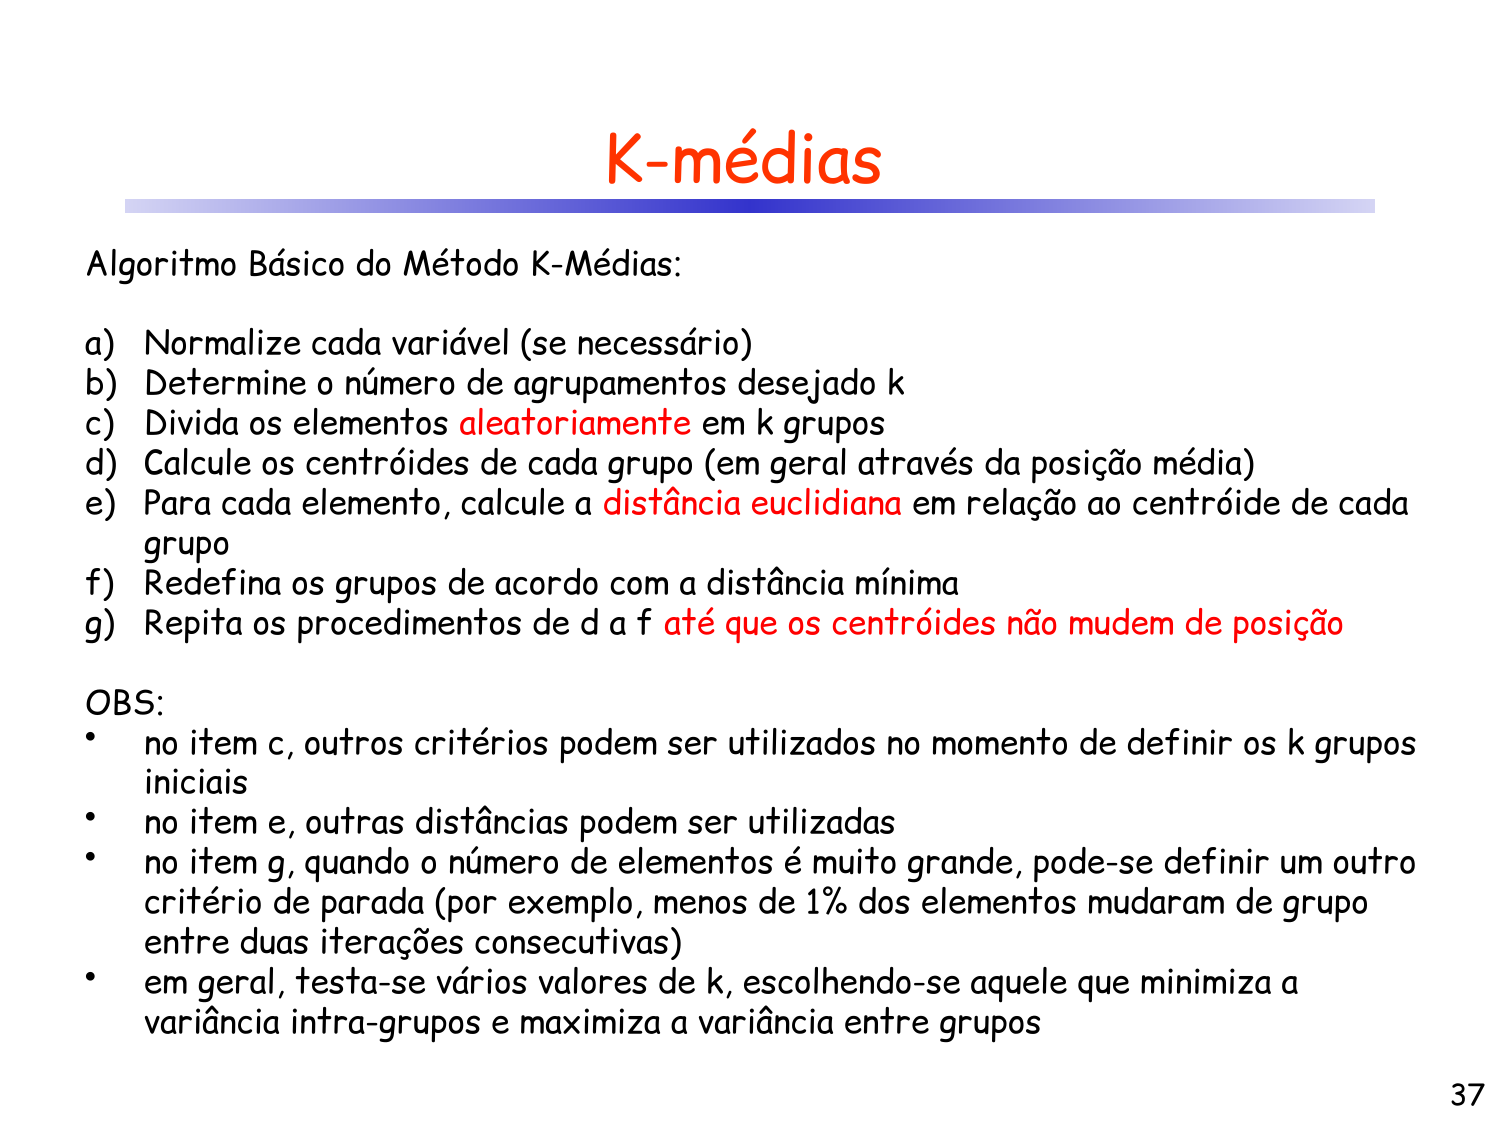

# K-médias
Algoritmo Básico do Método K-Médias:

Normalize cada variável (se necessário)
Determine o número de agrupamentos desejado k
Divida os elementos aleatoriamente em k grupos
Calcule os centróides de cada grupo (em geral através da posição média)
Para cada elemento, calcule a distância euclidiana em relação ao centróide de cada grupo
Redefina os grupos de acordo com a distância mínima
Repita os procedimentos de d a f até que os centróides não mudem de posição

OBS:
no item c, outros critérios podem ser utilizados no momento de definir os k grupos iniciais
no item e, outras distâncias podem ser utilizadas
no item g, quando o número de elementos é muito grande, pode-se definir um outro critério de parada (por exemplo, menos de 1% dos elementos mudaram de grupo entre duas iterações consecutivas)
em geral, testa-se vários valores de k, escolhendo-se aquele que minimiza a variância intra-grupos e maximiza a variância entre grupos
37